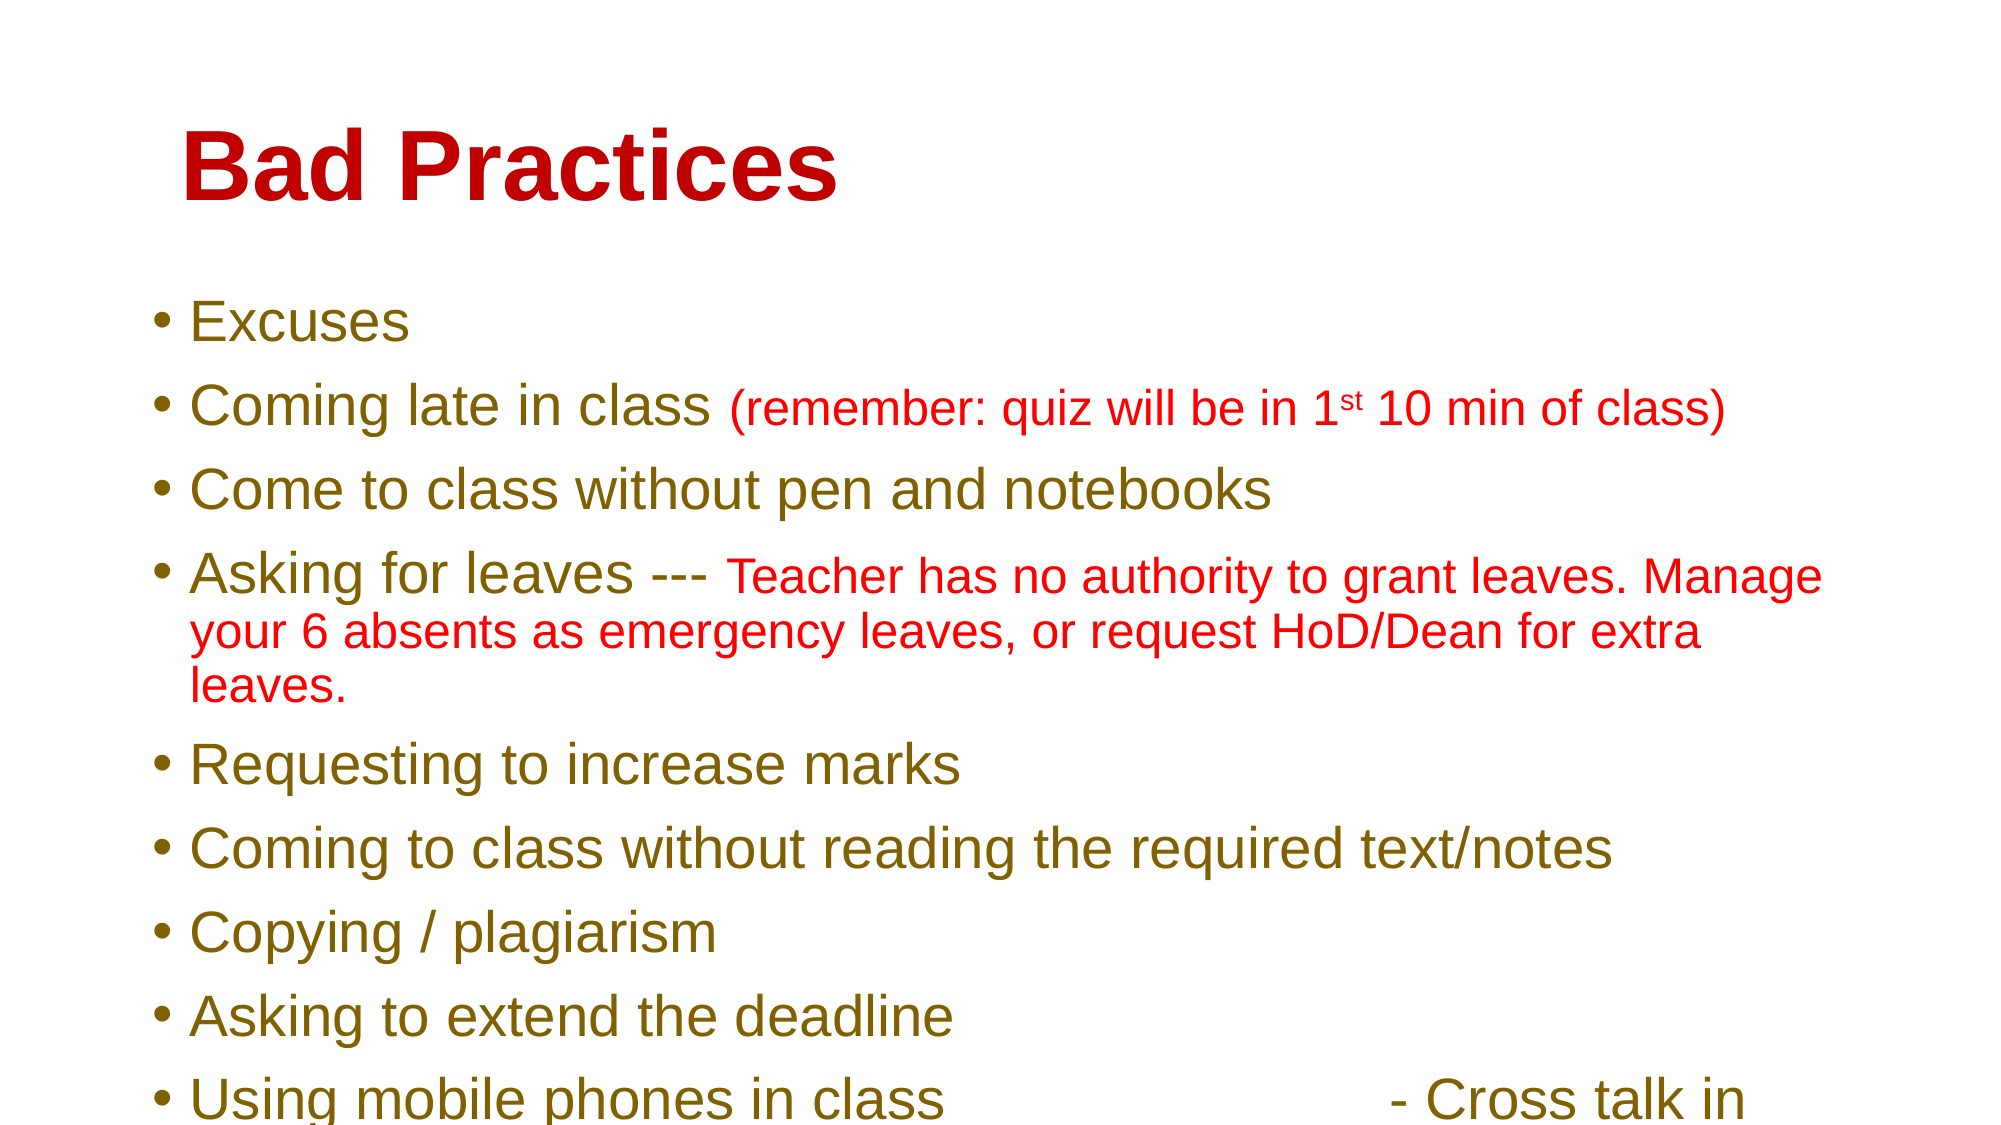

# Bad Practices
Excuses
Coming late in class (remember: quiz will be in 1st 10 min of class)
Come to class without pen and notebooks
Asking for leaves --- Teacher has no authority to grant leaves. Manage your 6 absents as emergency leaves, or request HoD/Dean for extra leaves.
Requesting to increase marks
Coming to class without reading the required text/notes
Copying / plagiarism
Asking to extend the deadline
Using mobile phones in class 			- Cross talk in class